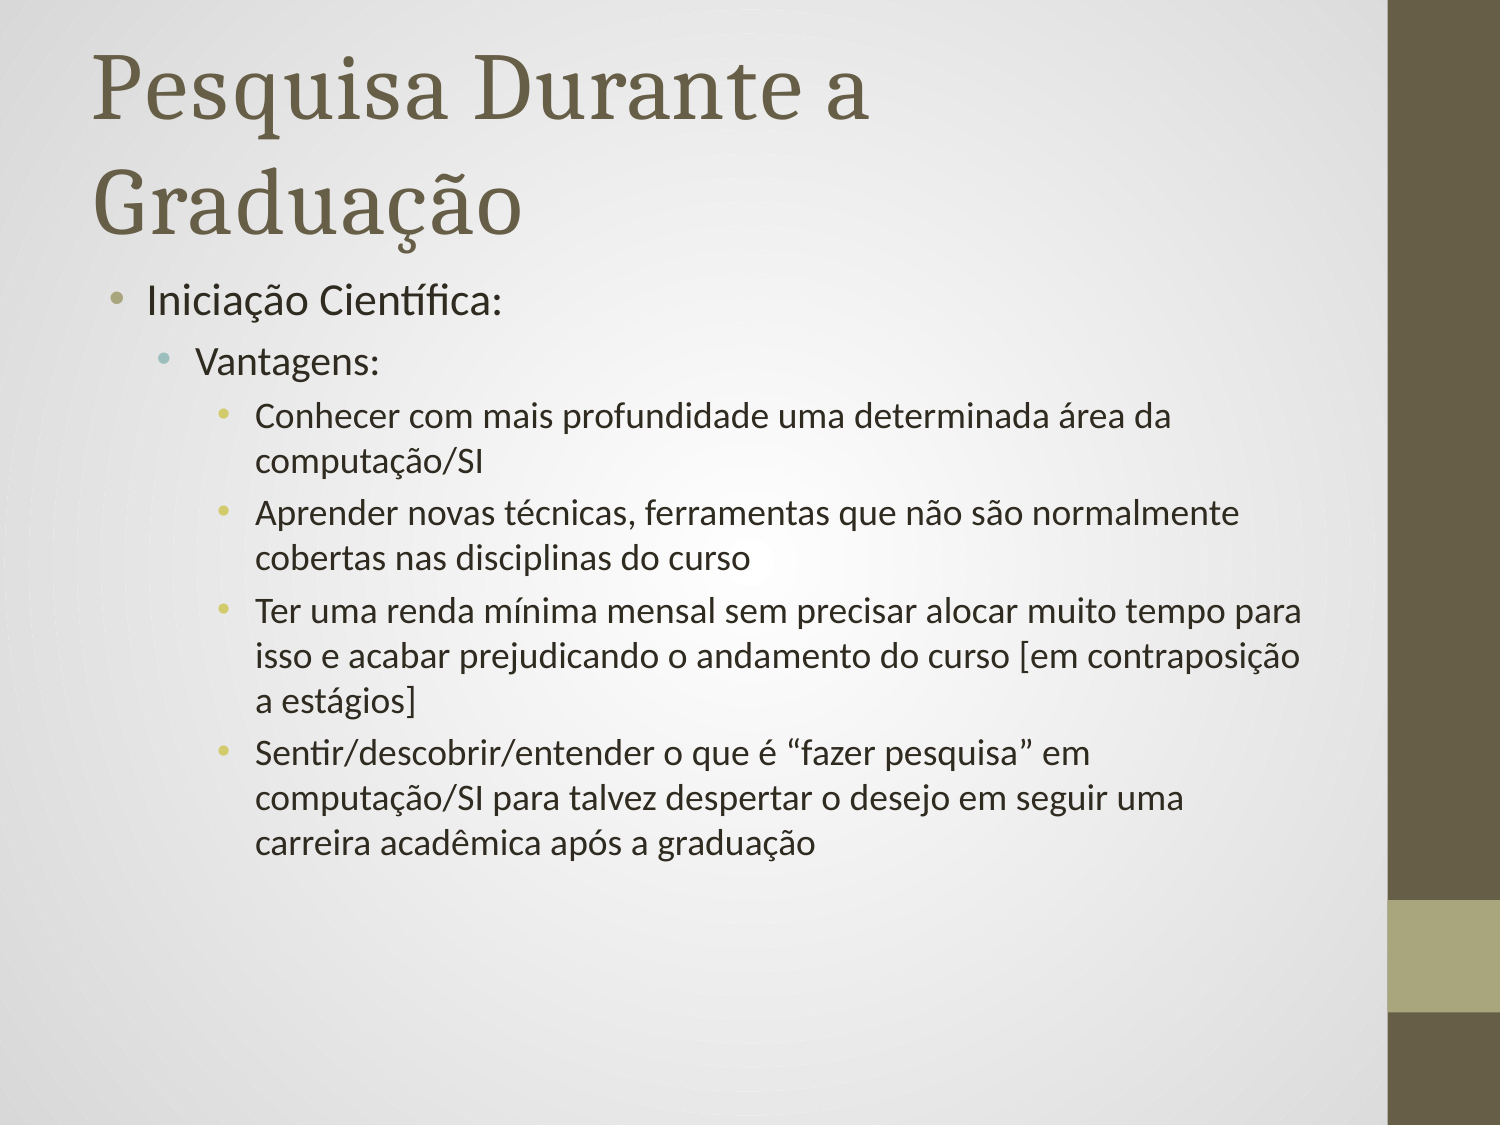

# Pesquisa Durante a Graduação
Iniciação Científica:
Vantagens:
Conhecer com mais profundidade uma determinada área da computação/SI
Aprender novas técnicas, ferramentas que não são normalmente cobertas nas disciplinas do curso
Ter uma renda mínima mensal sem precisar alocar muito tempo para isso e acabar prejudicando o andamento do curso [em contraposição a estágios]
Sentir/descobrir/entender o que é “fazer pesquisa” em computação/SI para talvez despertar o desejo em seguir uma carreira acadêmica após a graduação